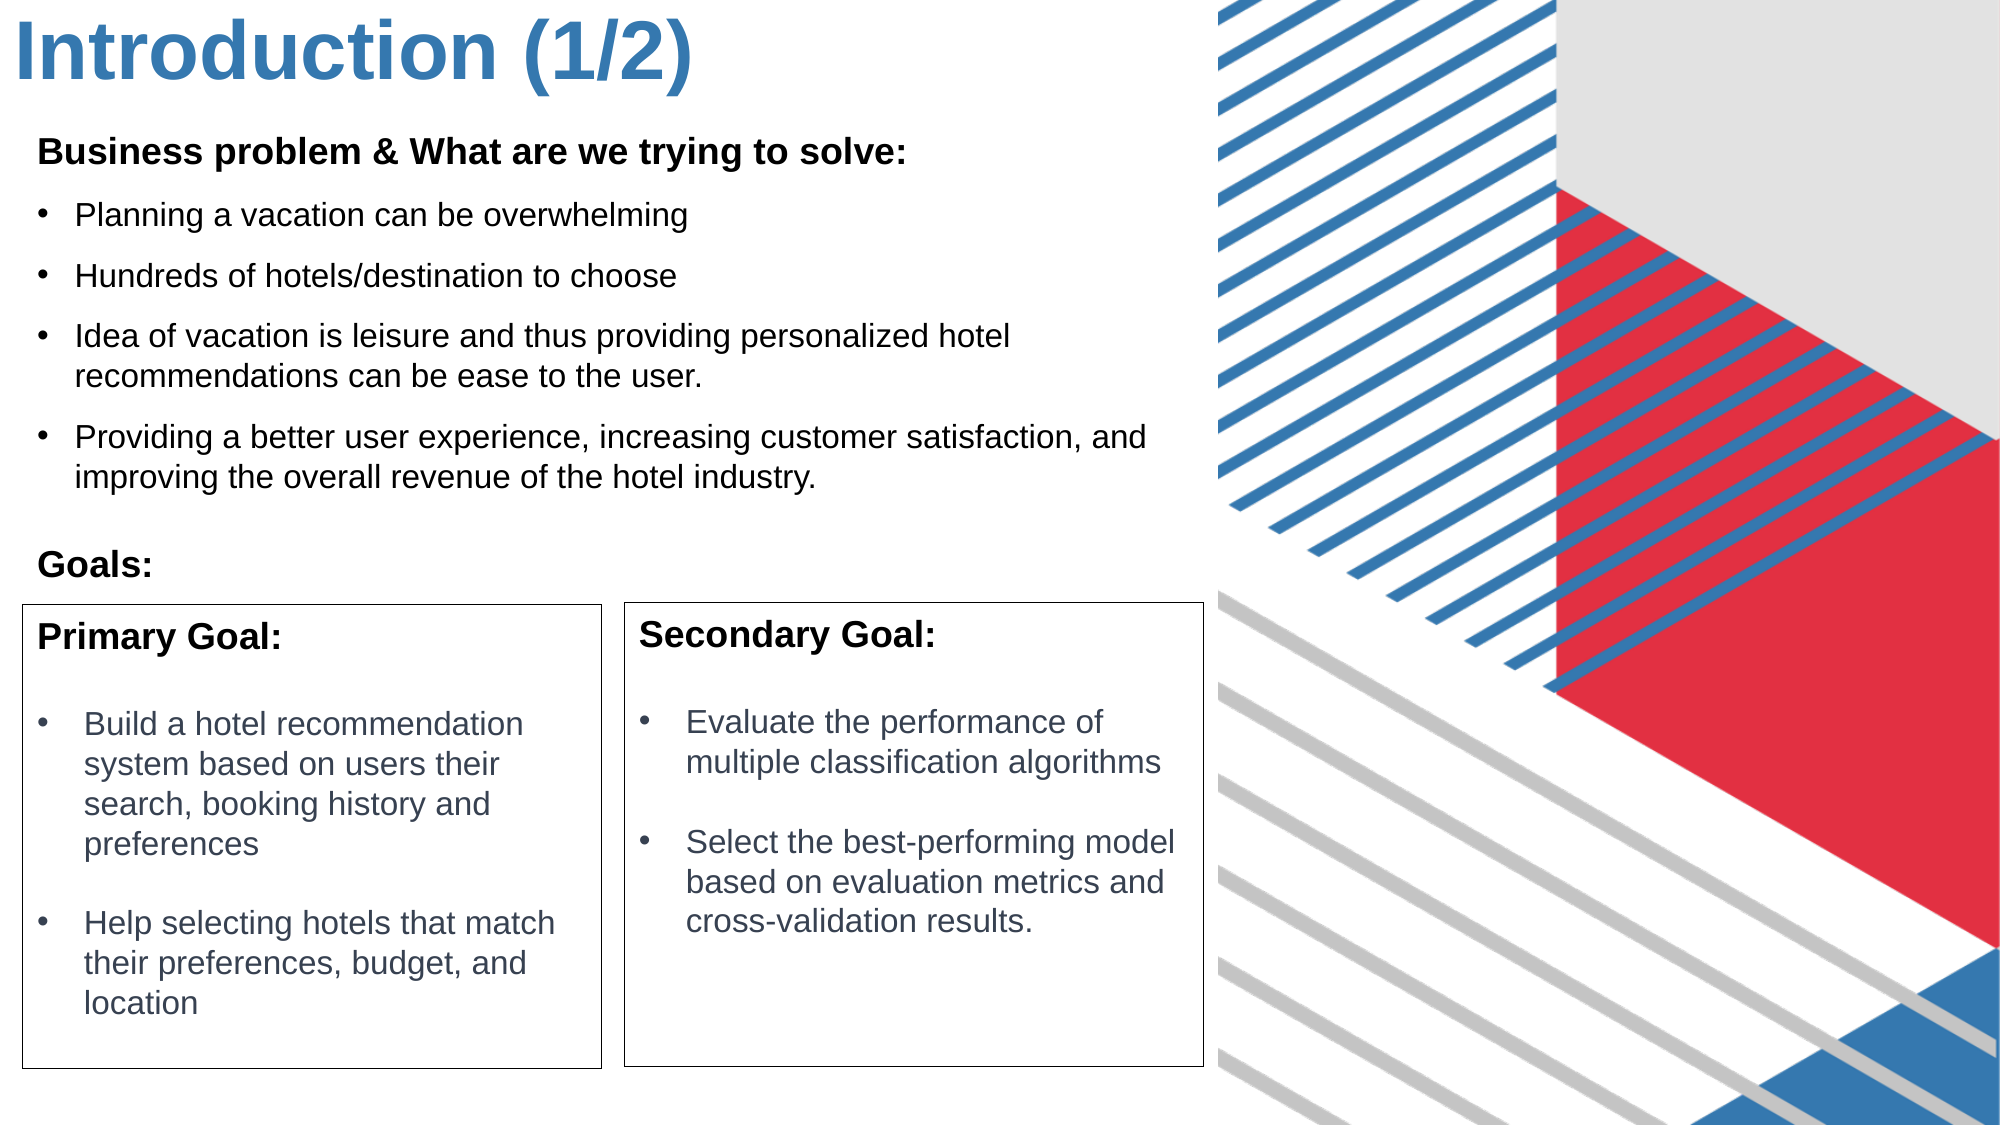

# Introduction (1/2)
Business problem & What are we trying to solve:
Planning a vacation can be overwhelming
Hundreds of hotels/destination to choose
Idea of vacation is leisure and thus providing personalized hotel recommendations can be ease to the user.
Providing a better user experience, increasing customer satisfaction, and improving the overall revenue of the hotel industry.

Goals:
Secondary Goal:

Evaluate the performance of multiple classification algorithms

Select the best-performing model based on evaluation metrics and cross-validation results.

Primary Goal:

Build a hotel recommendation system based on users their search, booking history and preferences

Help selecting hotels that match their preferences, budget, and location